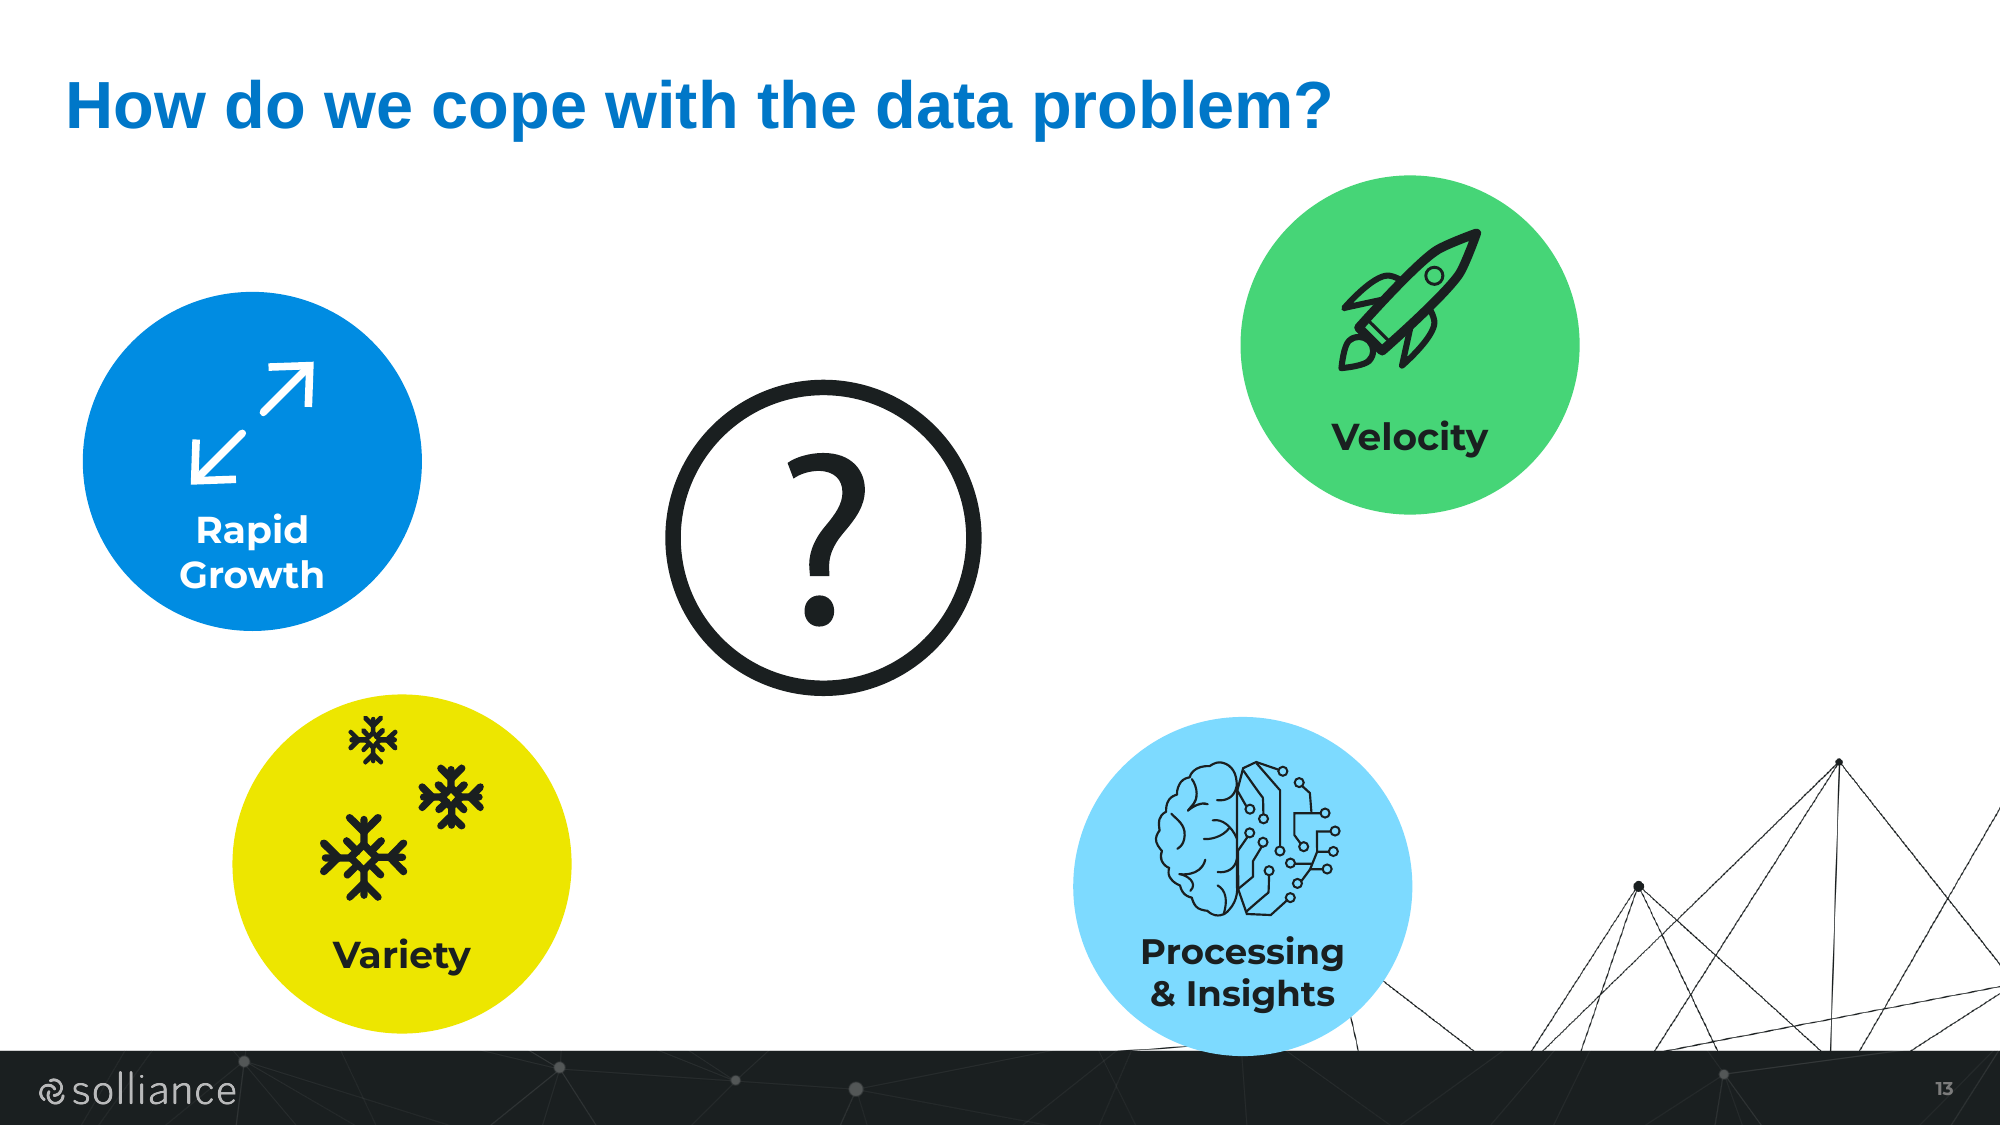

How do we cope with the data problem?

Velocity

Rapid Growth

Variety

Processing
& Insights

13